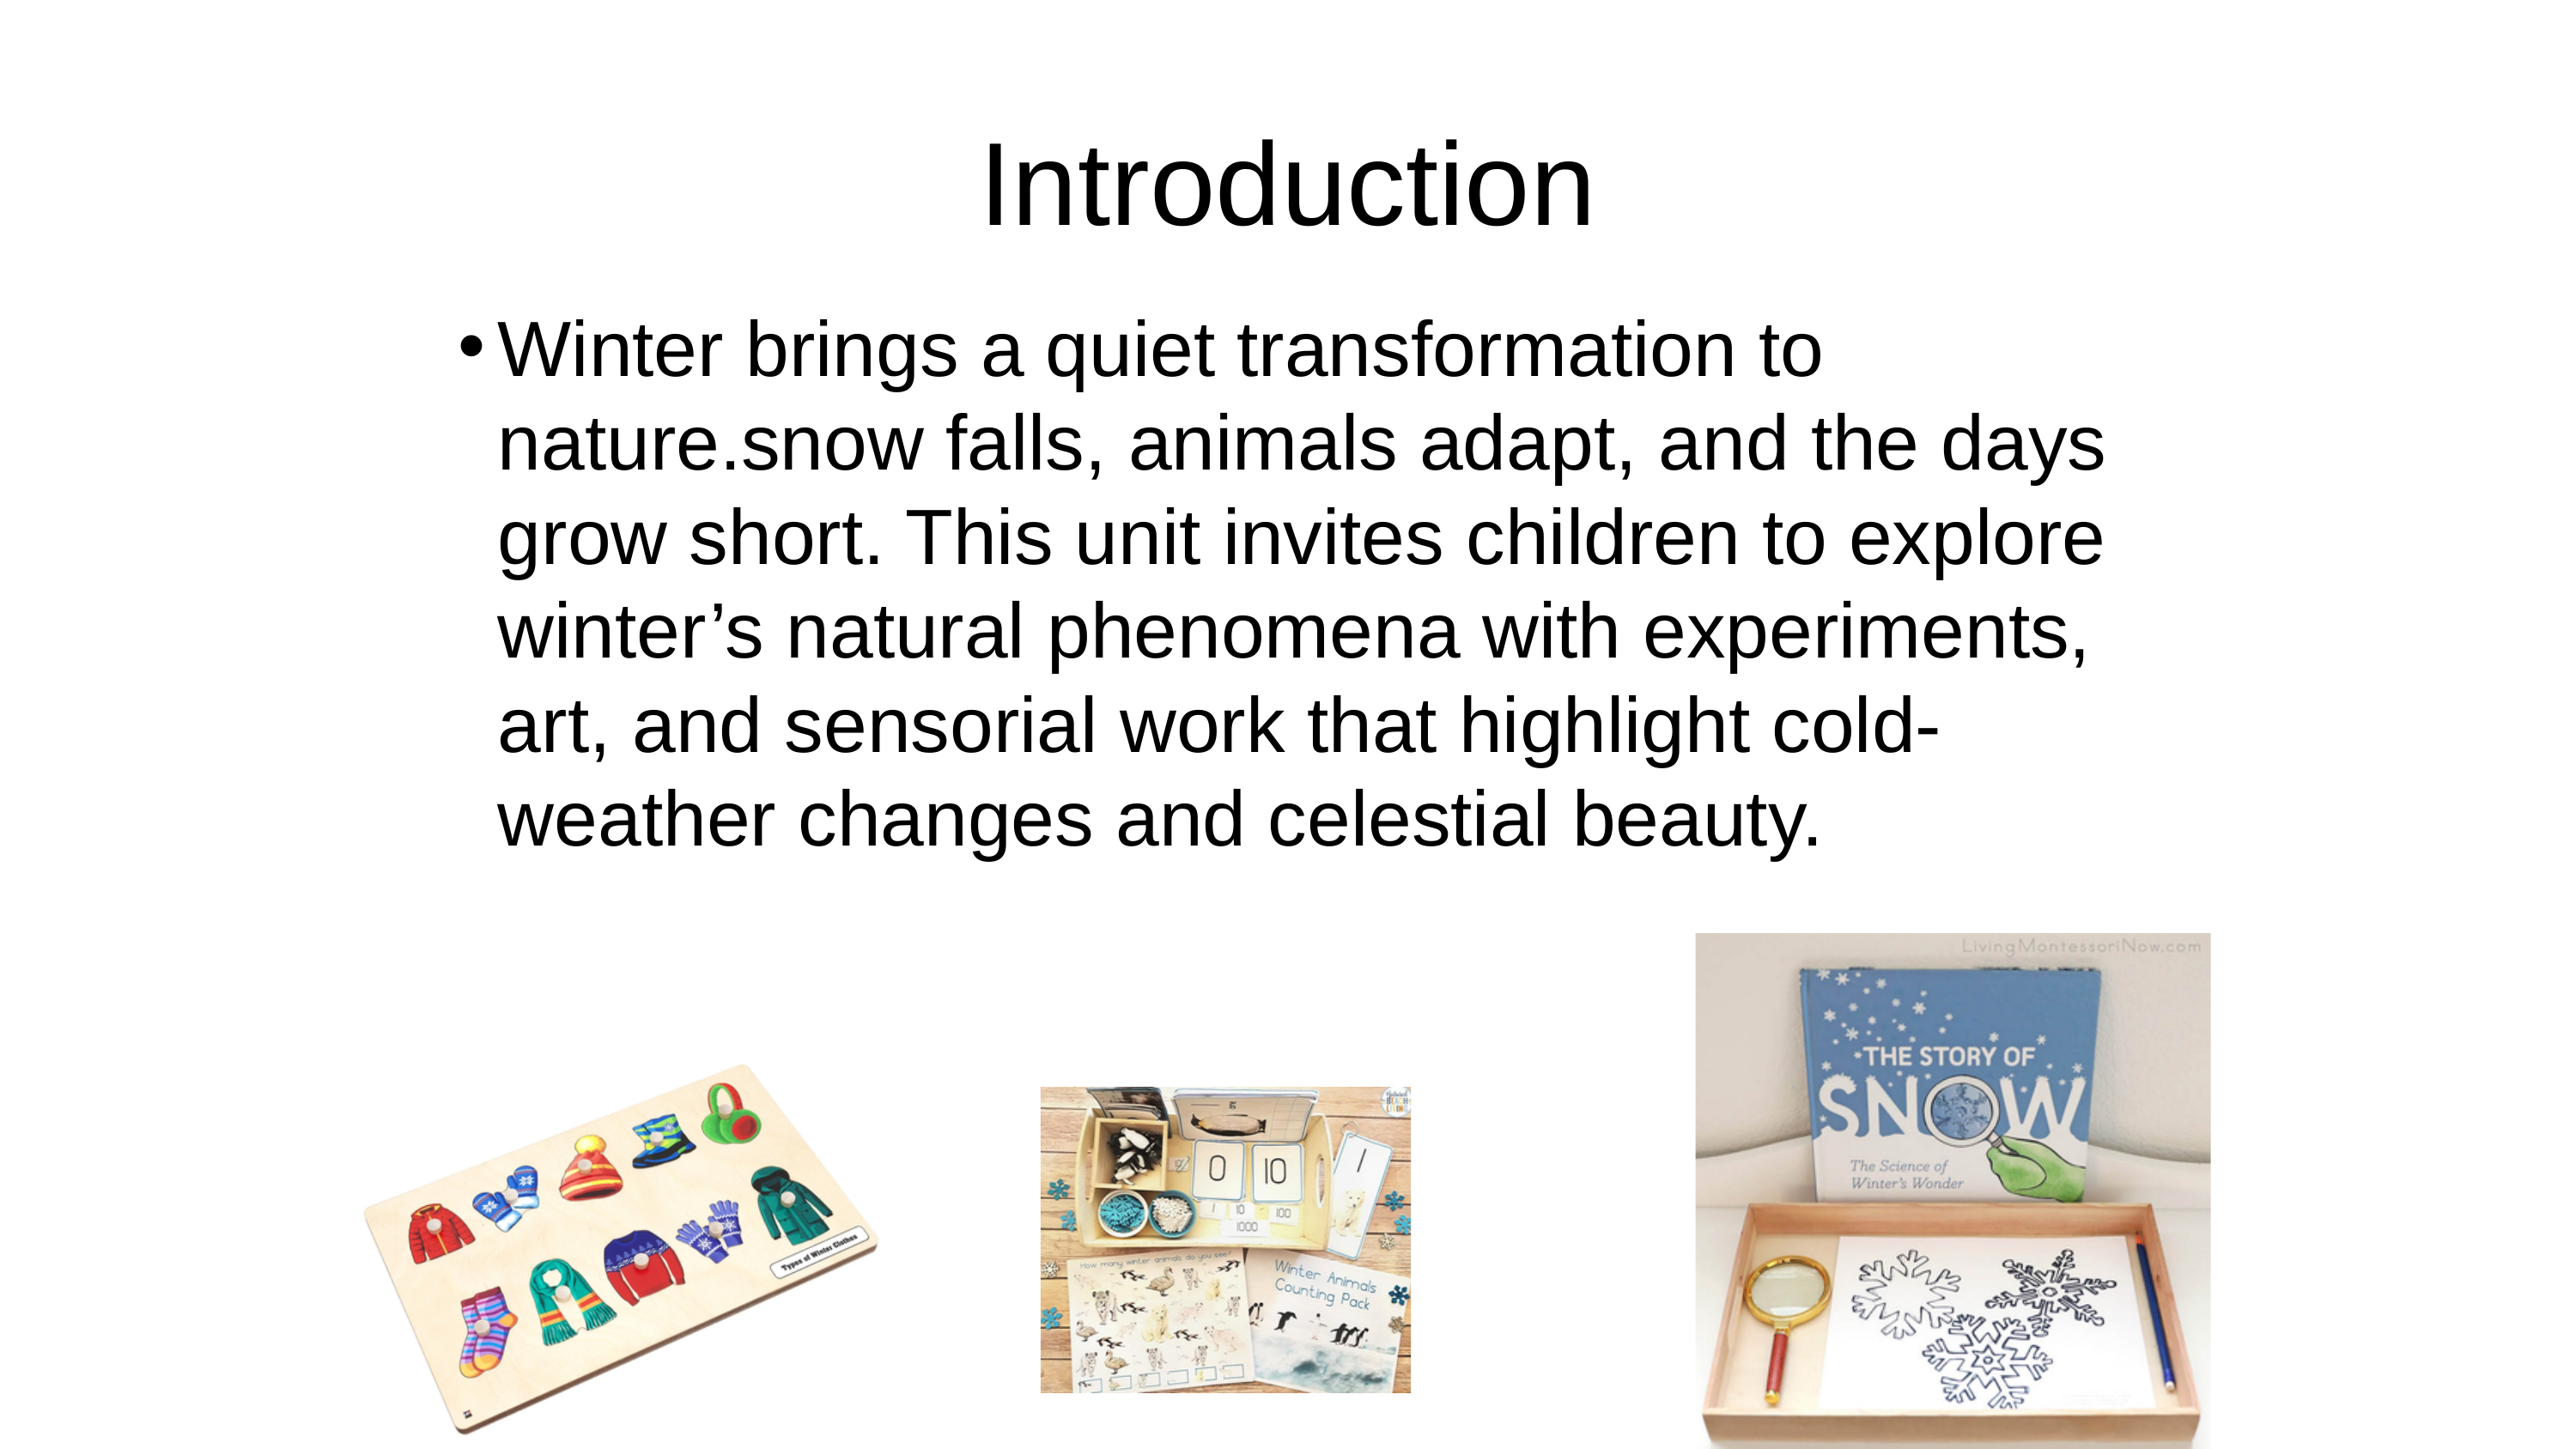

Introduction

Winter brings a quiet transformation to nature.snow falls, animals adapt, and the days grow short. This unit invites children to explore winter’s natural phenomena with experiments, art, and sensorial work that highlight cold-weather changes and celestial beauty.